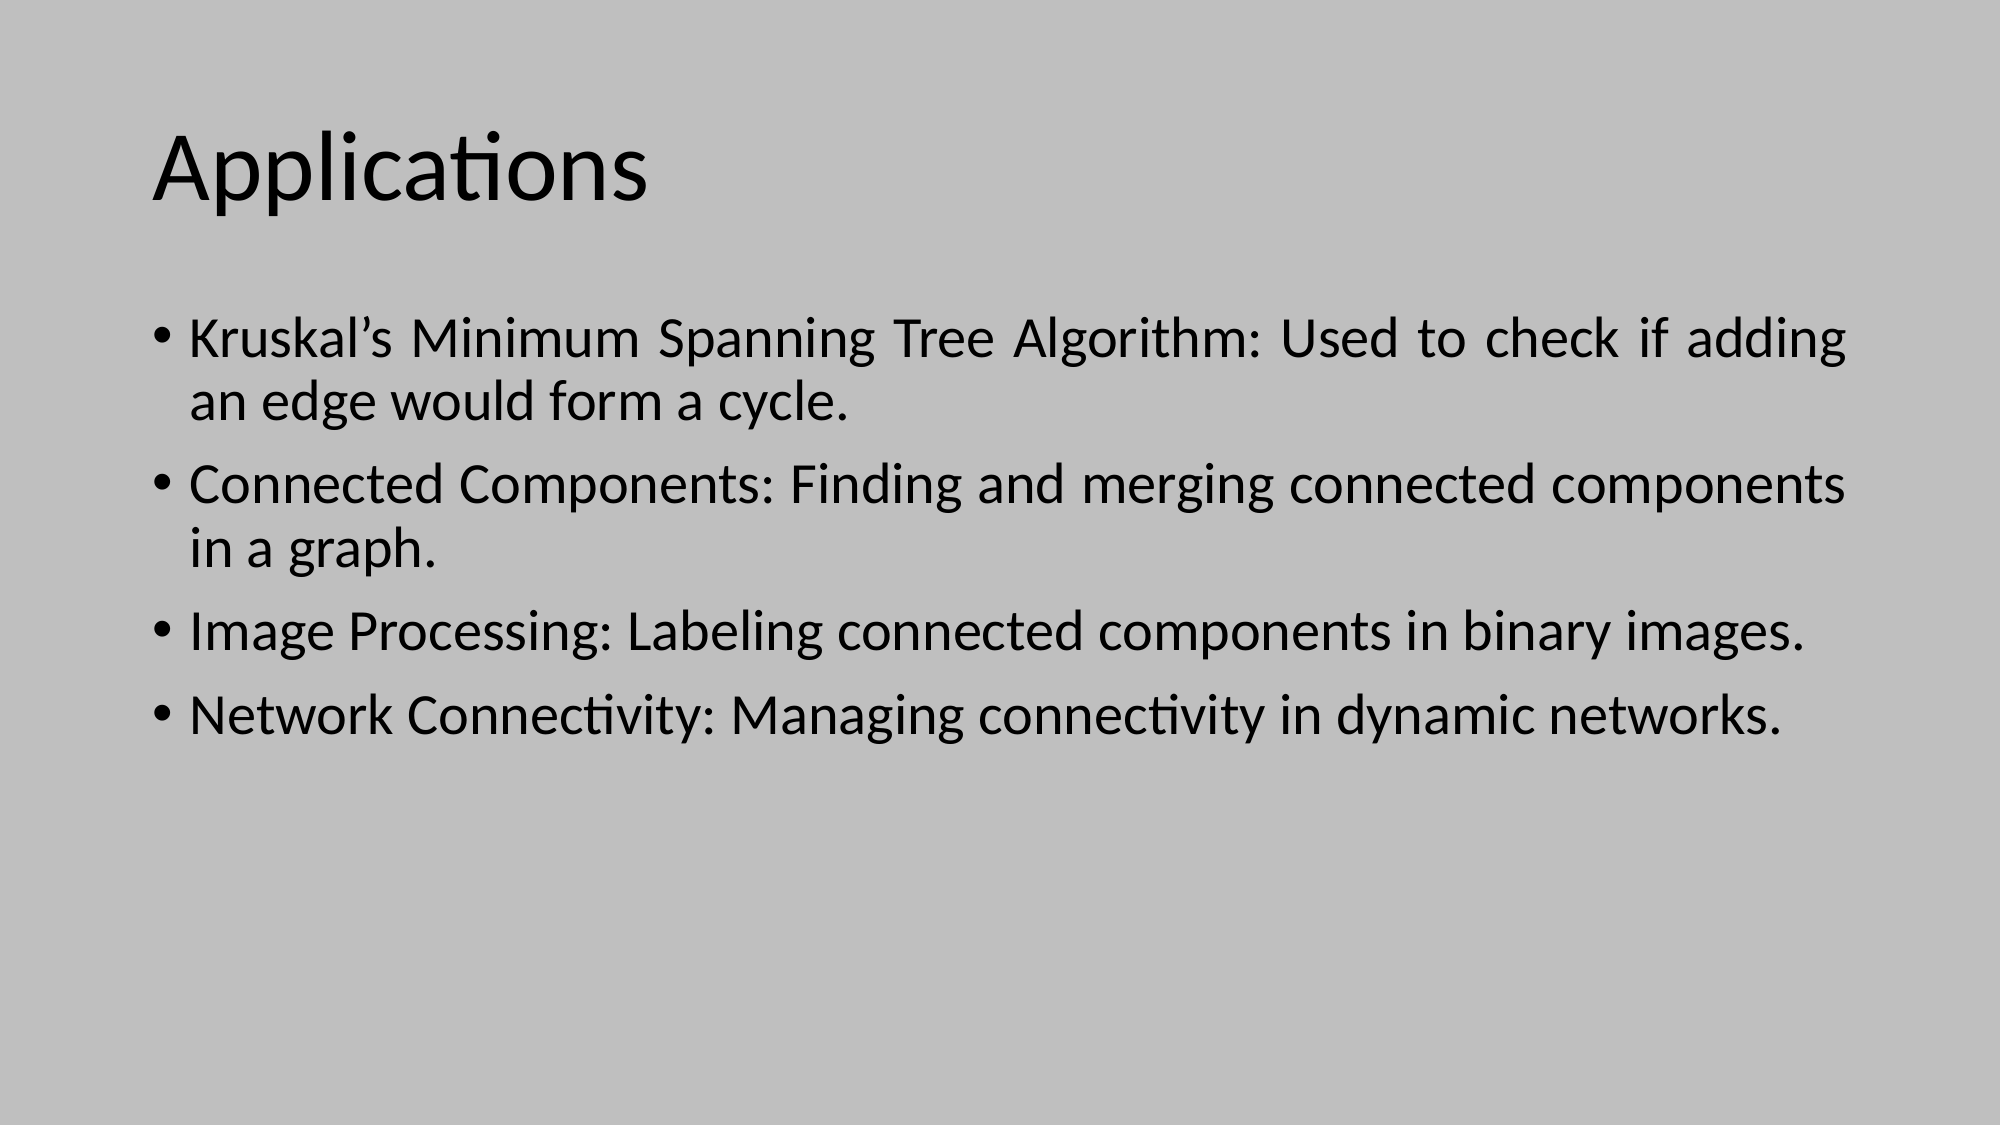

# Applications
Kruskal’s Minimum Spanning Tree Algorithm: Used to check if adding an edge would form a cycle.
Connected Components: Finding and merging connected components in a graph.
Image Processing: Labeling connected components in binary images.
Network Connectivity: Managing connectivity in dynamic networks.